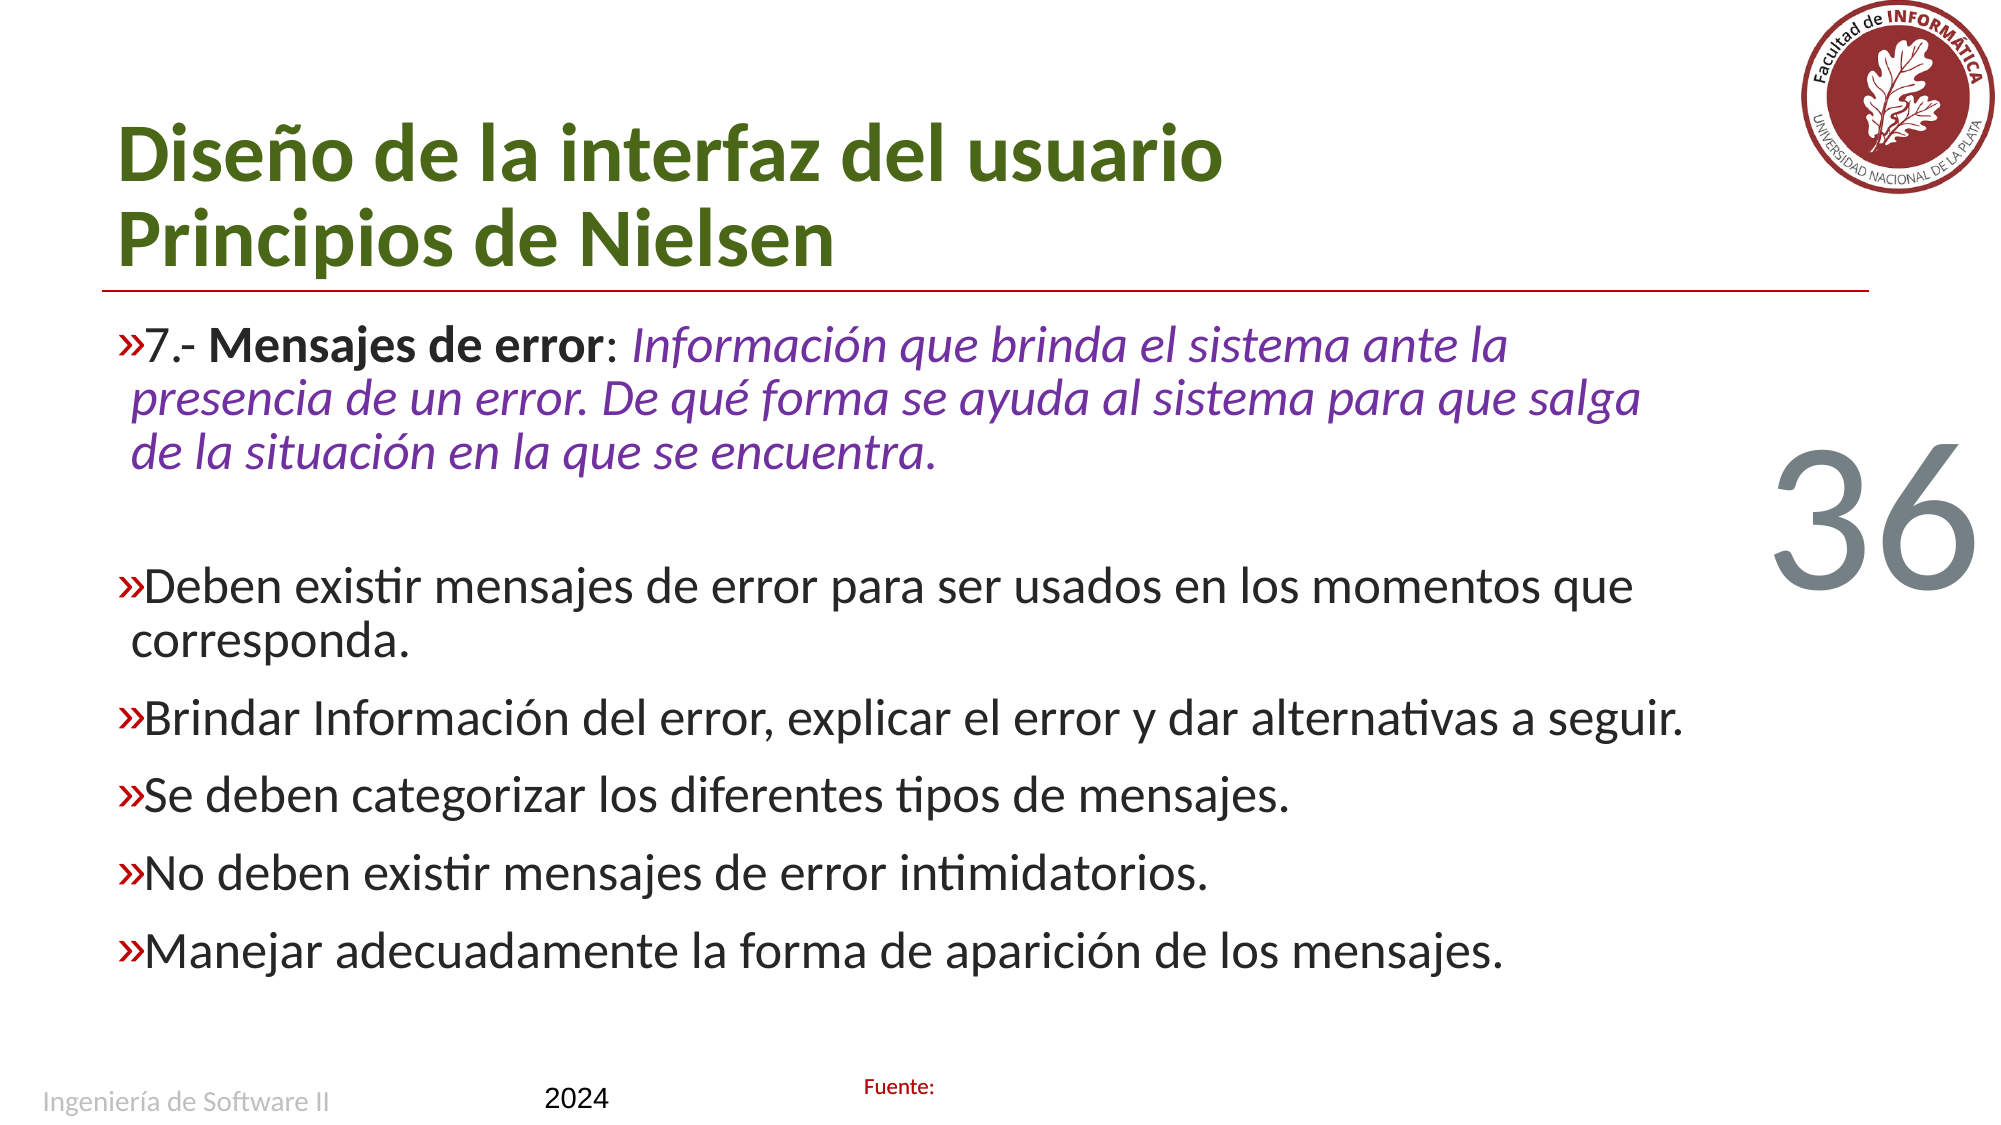

# Diseño de la interfaz del usuario Principios de Nielsen
7.- Mensajes de error: Información que brinda el sistema ante la presencia de un error. De qué forma se ayuda al sistema para que salga de la situación en la que se encuentra.

Deben existir mensajes de error para ser usados en los momentos que corresponda.
Brindar Información del error, explicar el error y dar alternativas a seguir.
Se deben categorizar los diferentes tipos de mensajes.
No deben existir mensajes de error intimidatorios.
Manejar adecuadamente la forma de aparición de los mensajes.

36

Ingeniería de Software II